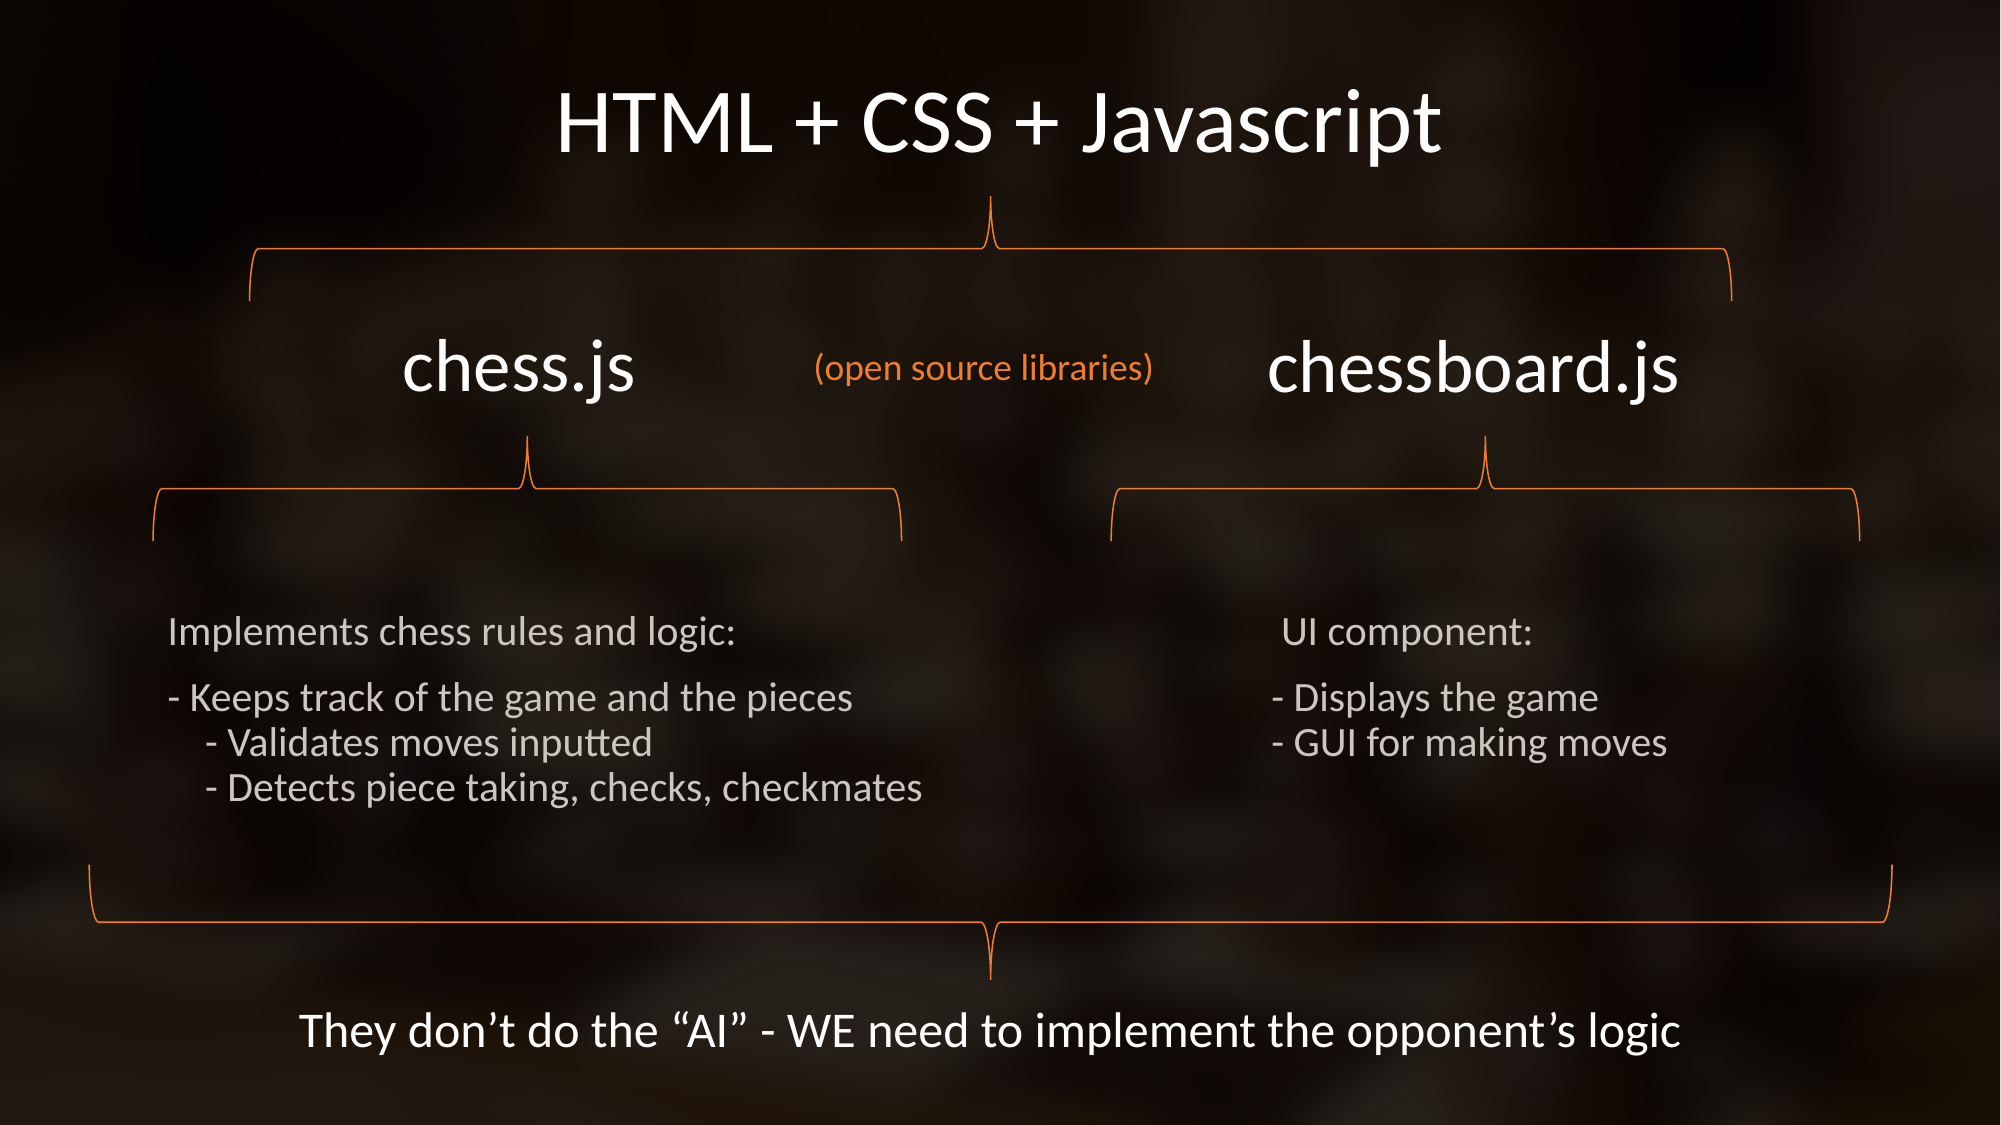

HTML + CSS + Javascript

# chess.js
(open source libraries)
chessboard.js
Implements chess rules and logic:
- Keeps track of the game and the pieces
- Validates moves inputted
- Detects piece taking, checks, checkmates
 UI component:
- Displays the game
- GUI for making moves

They don’t do the “AI” - WE need to implement the opponent’s logic